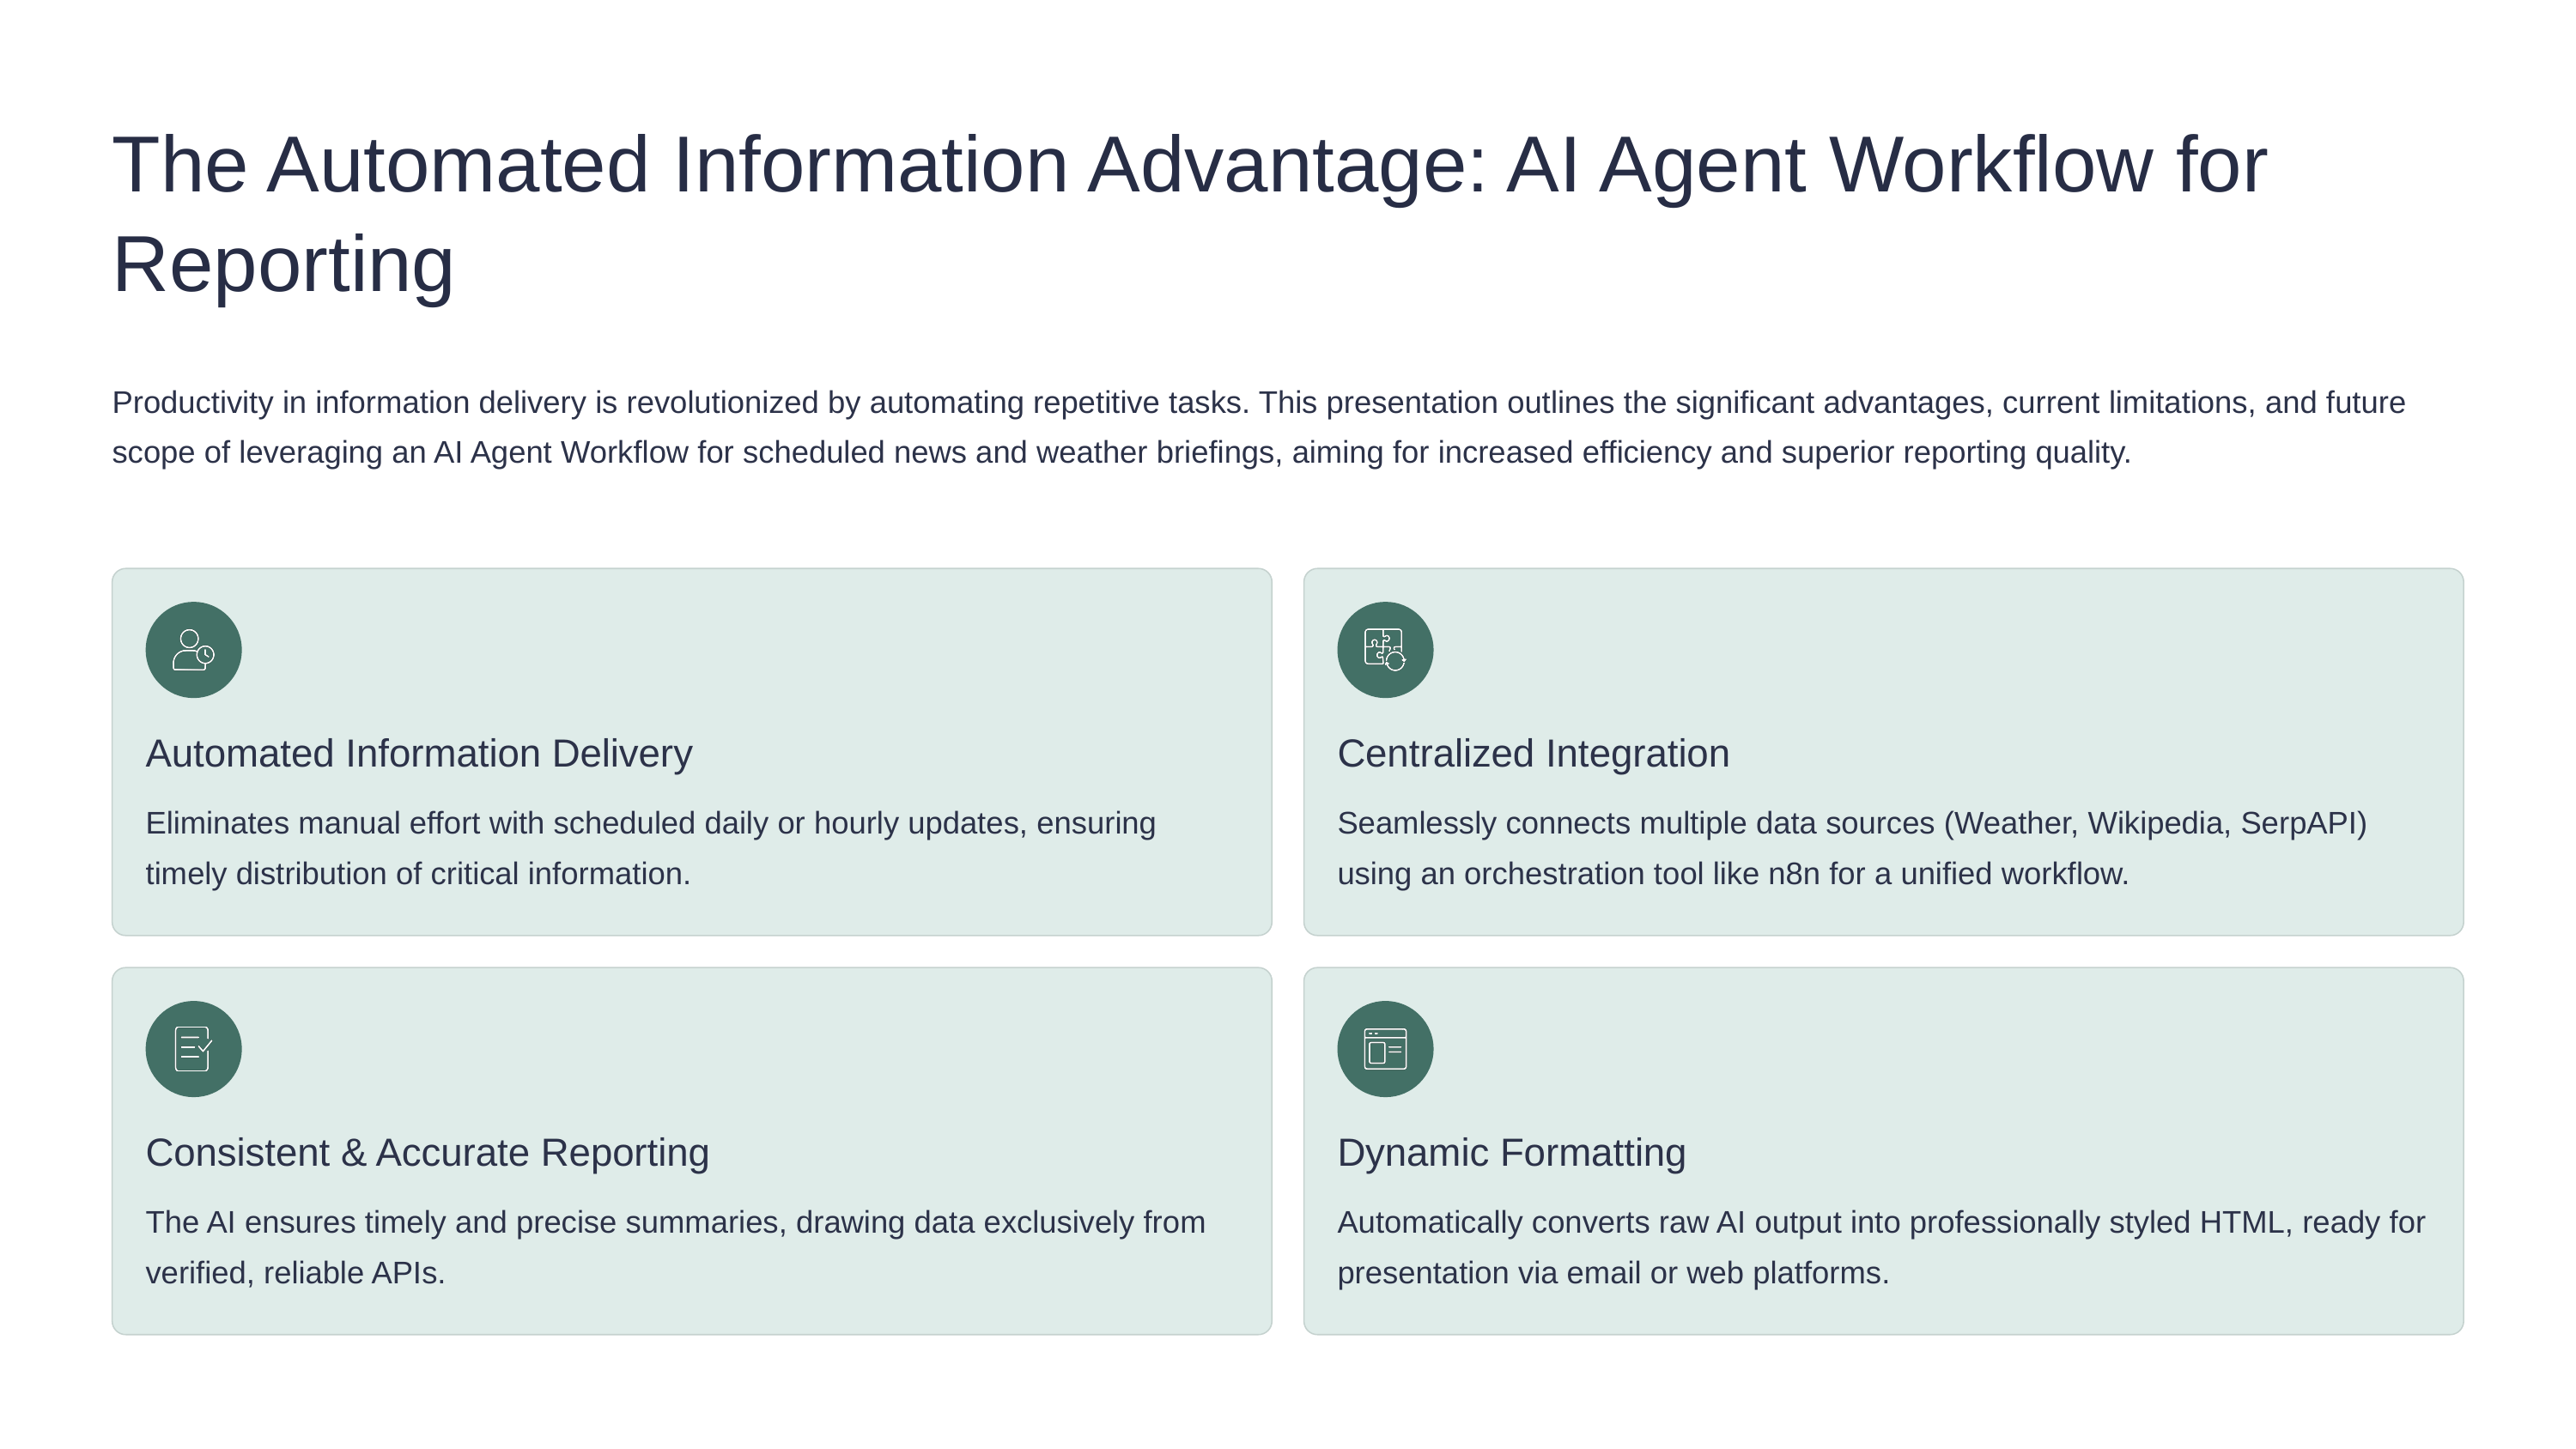

The Automated Information Advantage: AI Agent Workflow for Reporting
Productivity in information delivery is revolutionized by automating repetitive tasks. This presentation outlines the significant advantages, current limitations, and future scope of leveraging an AI Agent Workflow for scheduled news and weather briefings, aiming for increased efficiency and superior reporting quality.

Automated Information Delivery
Centralized Integration
Eliminates manual effort with scheduled daily or hourly updates, ensuring timely distribution of critical information.
Seamlessly connects multiple data sources (Weather, Wikipedia, SerpAPI) using an orchestration tool like n8n for a unified workflow.

Consistent & Accurate Reporting
Dynamic Formatting
The AI ensures timely and precise summaries, drawing data exclusively from verified, reliable APIs.
Automatically converts raw AI output into professionally styled HTML, ready for presentation via email or web platforms.